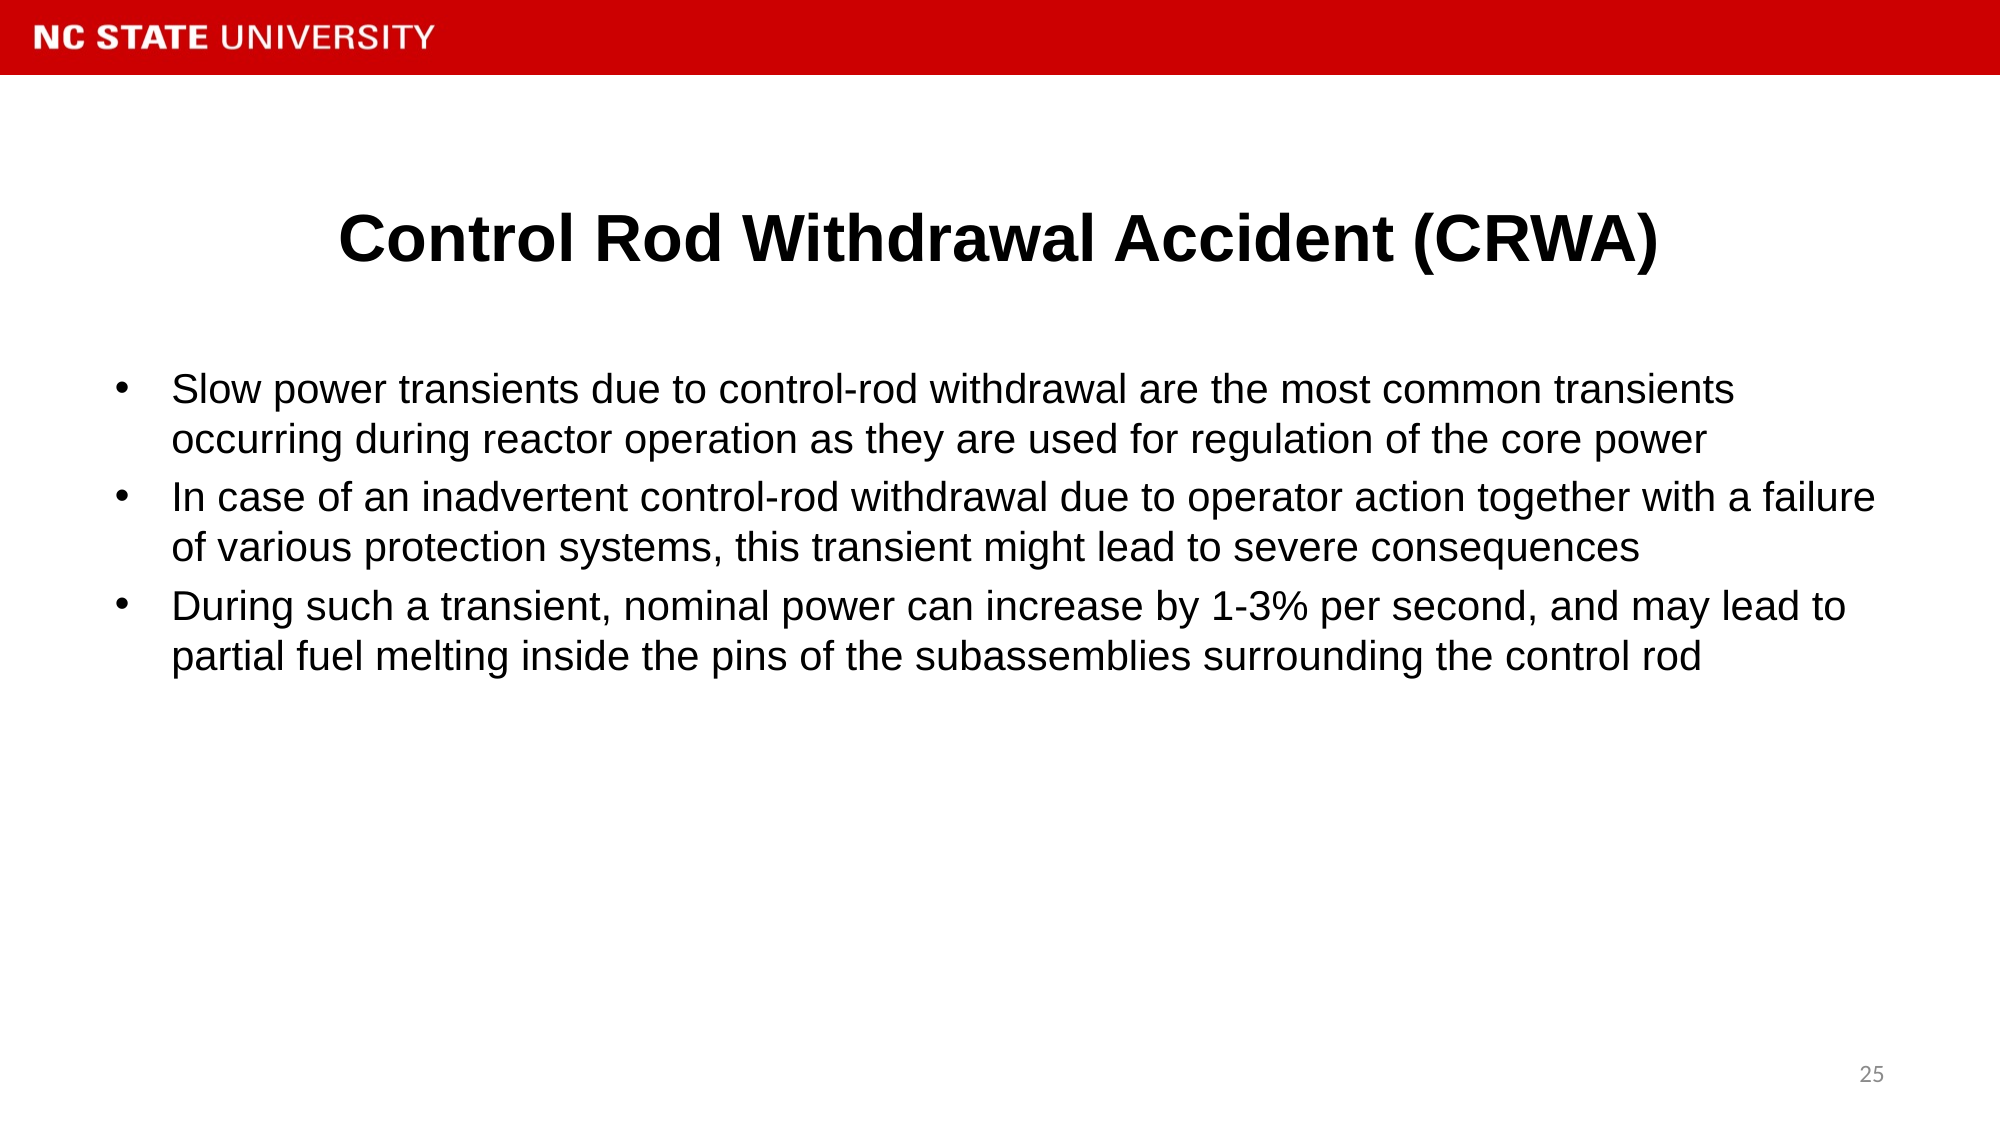

# Control Rod Withdrawal Accident (CRWA)
Slow power transients due to control-rod withdrawal are the most common transients occurring during reactor operation as they are used for regulation of the core power
In case of an inadvertent control-rod withdrawal due to operator action together with a failure of various protection systems, this transient might lead to severe consequences
During such a transient, nominal power can increase by 1-3% per second, and may lead to partial fuel melting inside the pins of the subassemblies surrounding the control rod

25